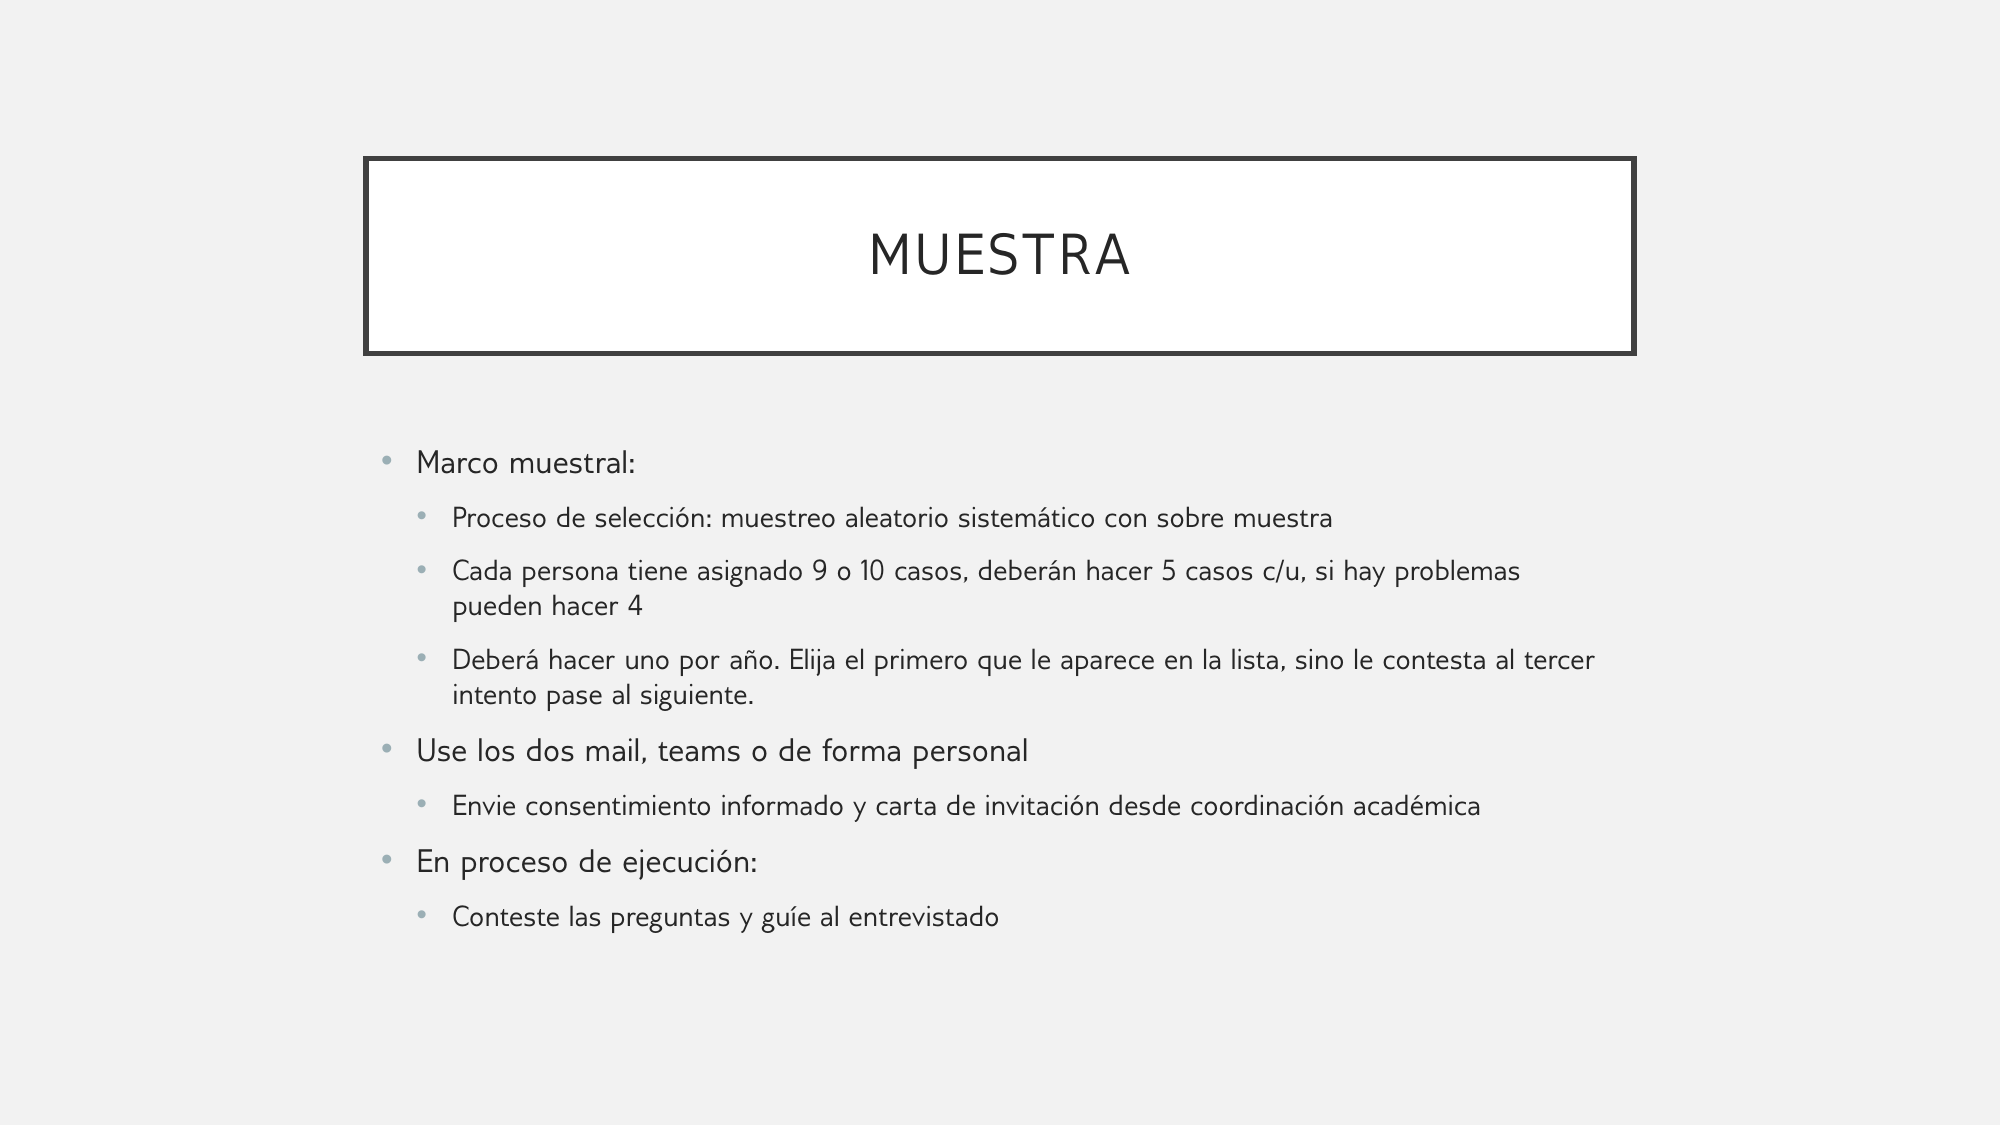

# Muestra
Marco muestral:
Proceso de selección: muestreo aleatorio sistemático con sobre muestra
Cada persona tiene asignado 9 o 10 casos, deberán hacer 5 casos c/u, si hay problemas pueden hacer 4
Deberá hacer uno por año. Elija el primero que le aparece en la lista, sino le contesta al tercer intento pase al siguiente.
Use los dos mail, teams o de forma personal
Envie consentimiento informado y carta de invitación desde coordinación académica
En proceso de ejecución:
Conteste las preguntas y guíe al entrevistado